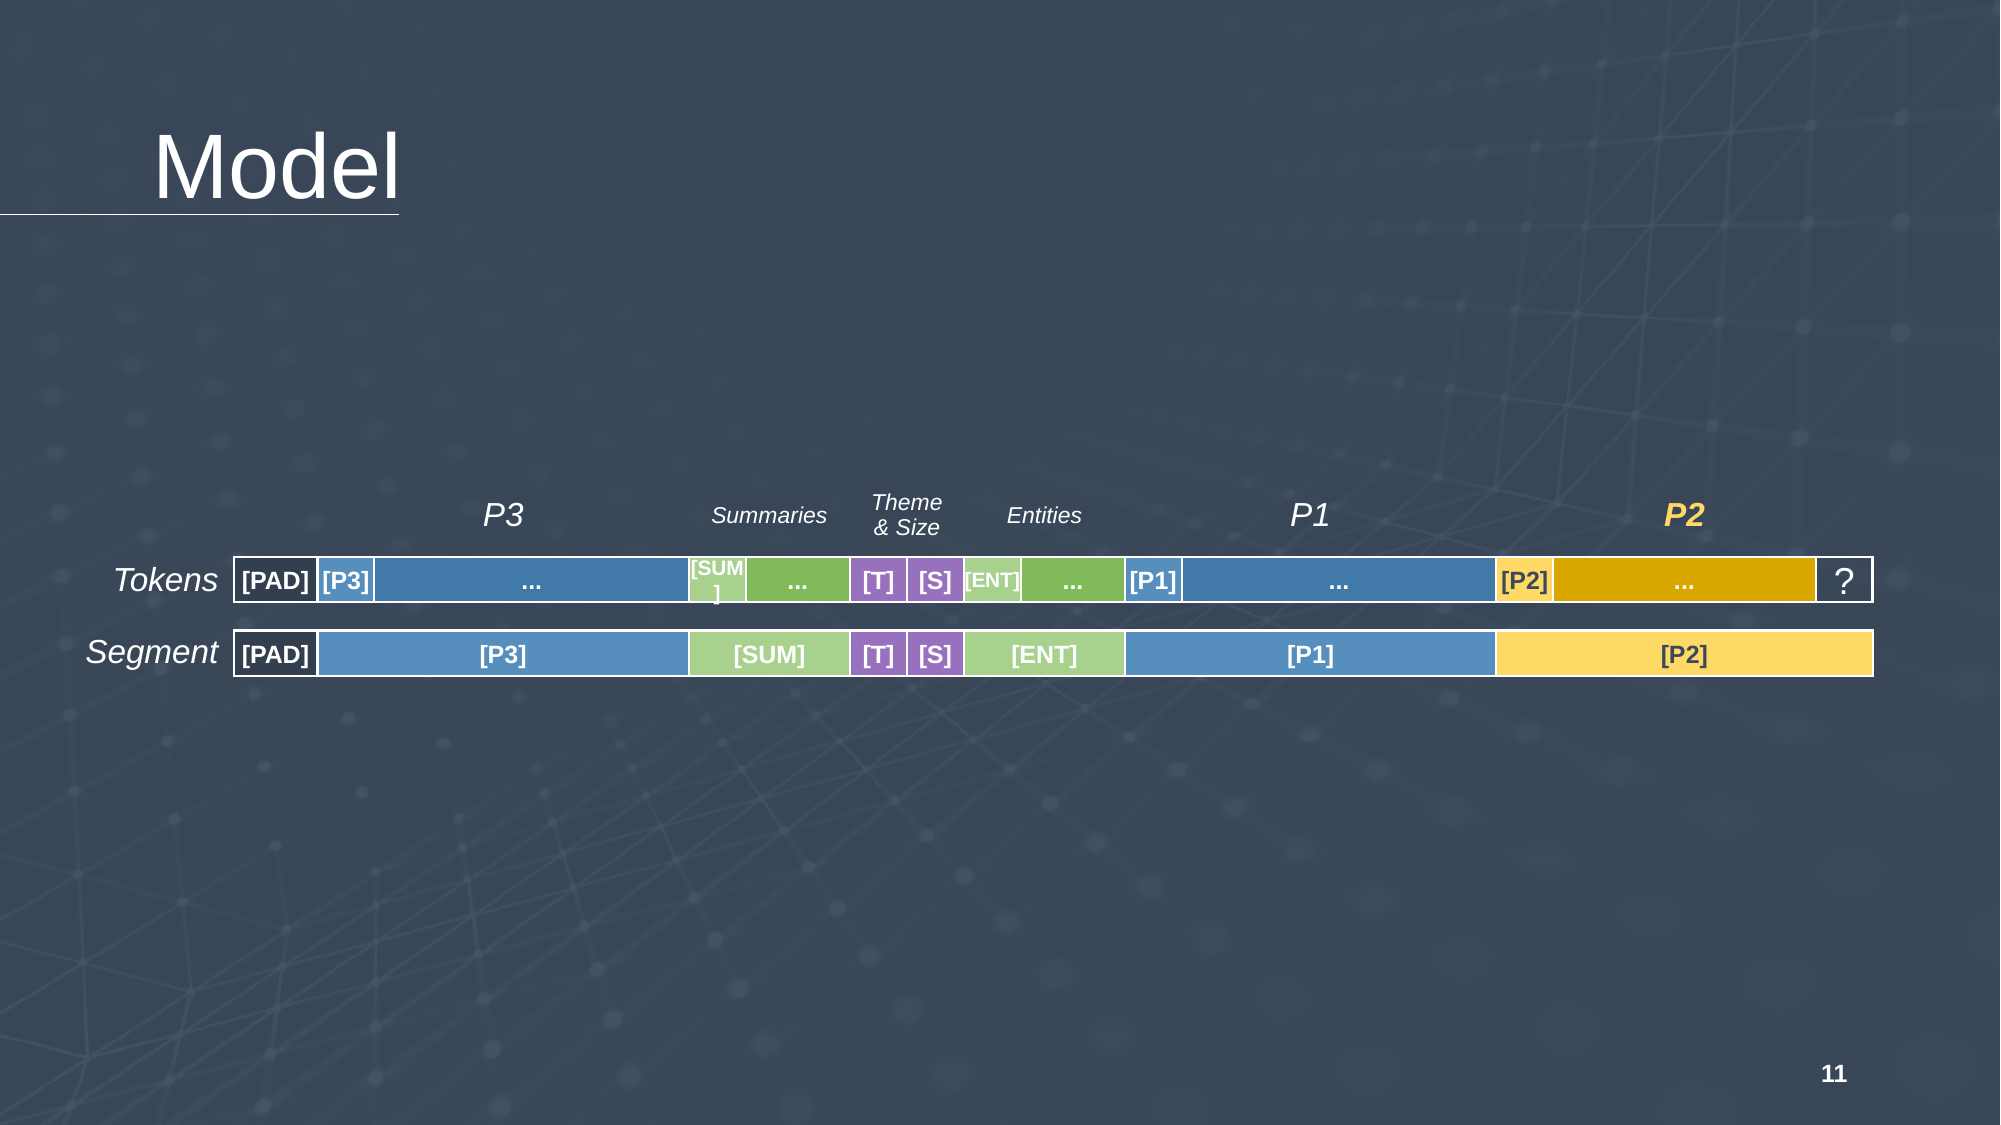

# Model
P3
Summaries
Theme
& Size
Entities
P1
P2
Tokens
[P3]
...
[SUM]
...
...
...
[P2]
...
?
[ENT]
[P1]
[PAD]
[T]
[S]
Segment
[P2]
[ENT]
[P1]
[PAD]
[P3]
[SUM]
[T]
[S]
11